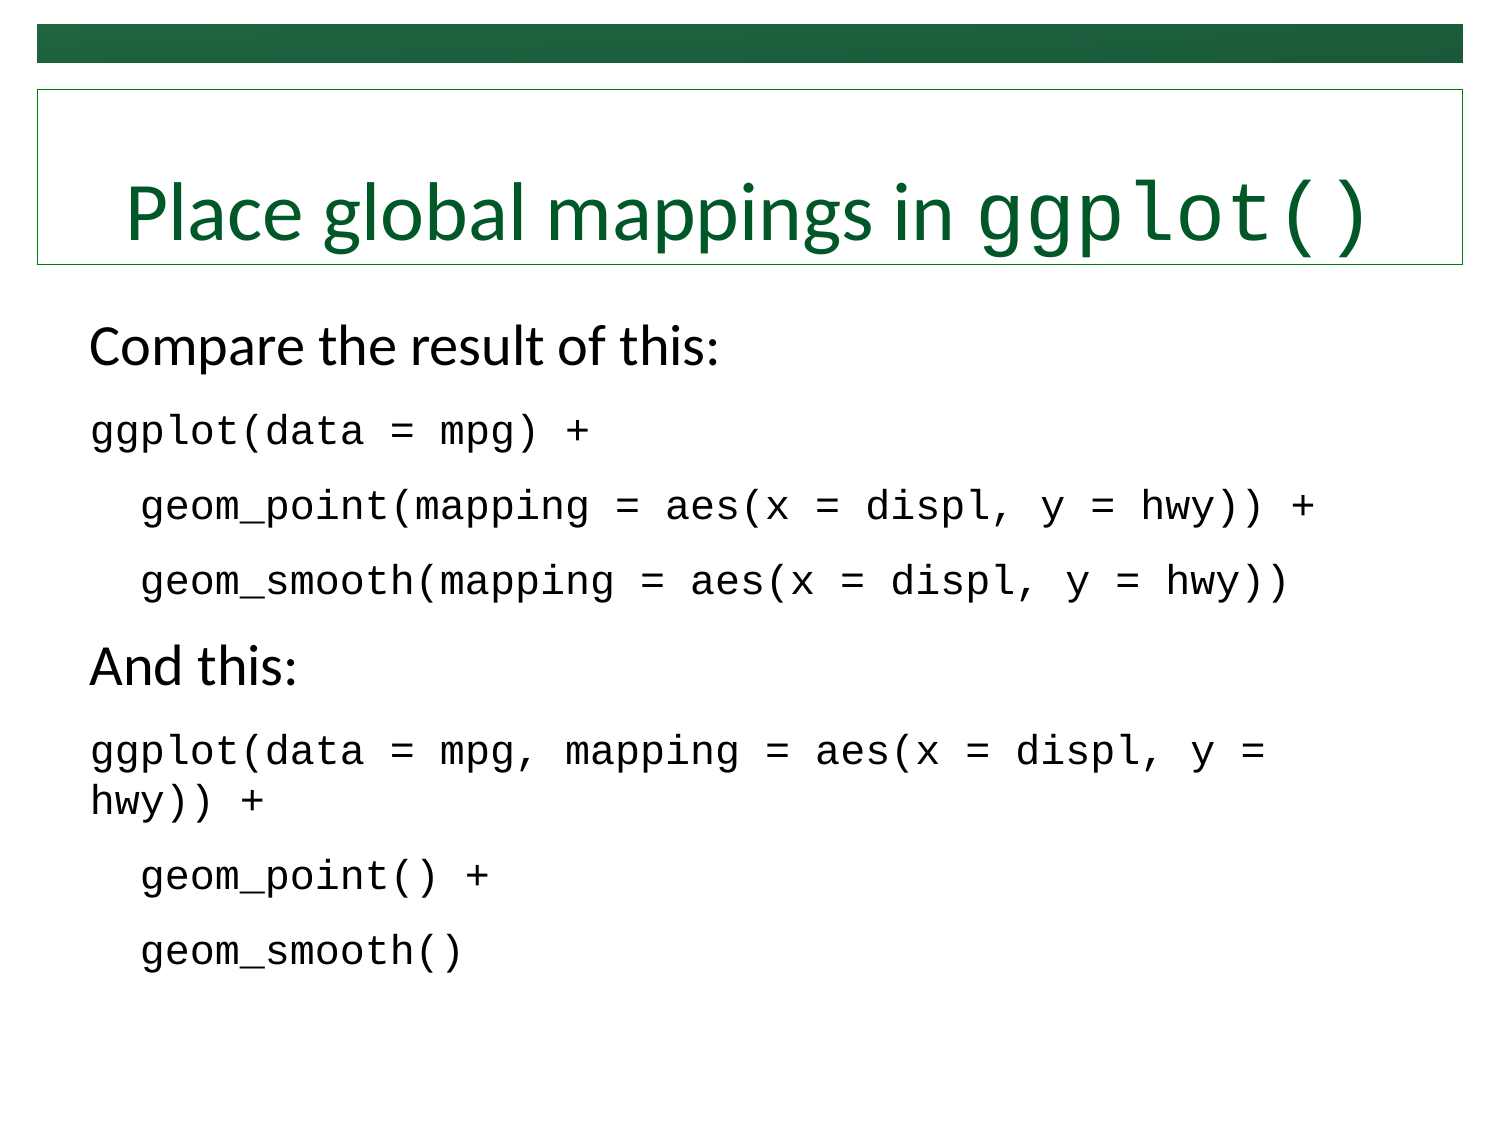

# Place global mappings in ggplot()
Compare the result of this:
ggplot(data = mpg) +
  geom_point(mapping = aes(x = displ, y = hwy)) +
  geom_smooth(mapping = aes(x = displ, y = hwy))
And this:
ggplot(data = mpg, mapping = aes(x = displ, y = hwy)) +
  geom_point() +
  geom_smooth()